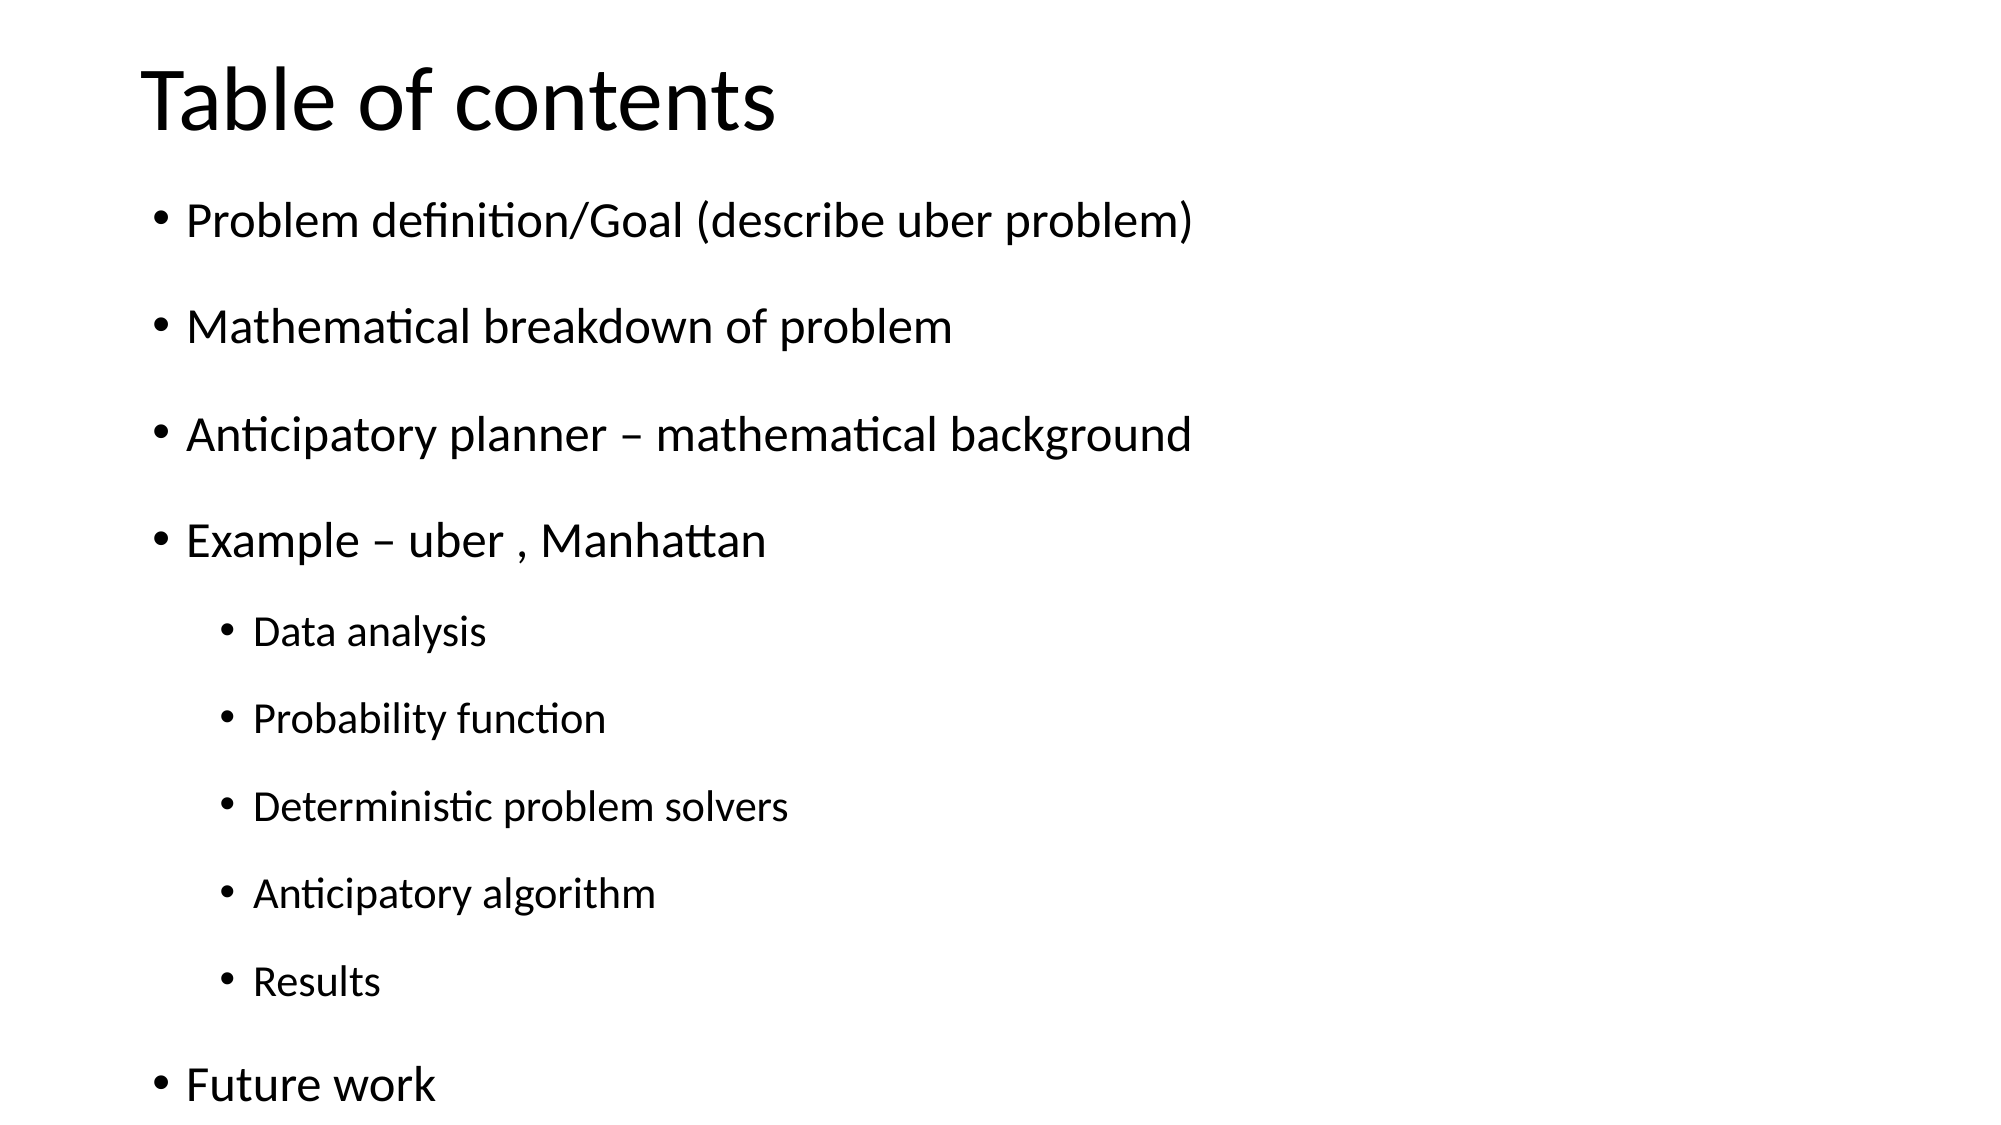

# Table of contents
Problem definition/Goal (describe uber problem)
Mathematical breakdown of problem
Anticipatory planner – mathematical background
Example – uber , Manhattan
Data analysis
Probability function
Deterministic problem solvers
Anticipatory algorithm
Results
Future work